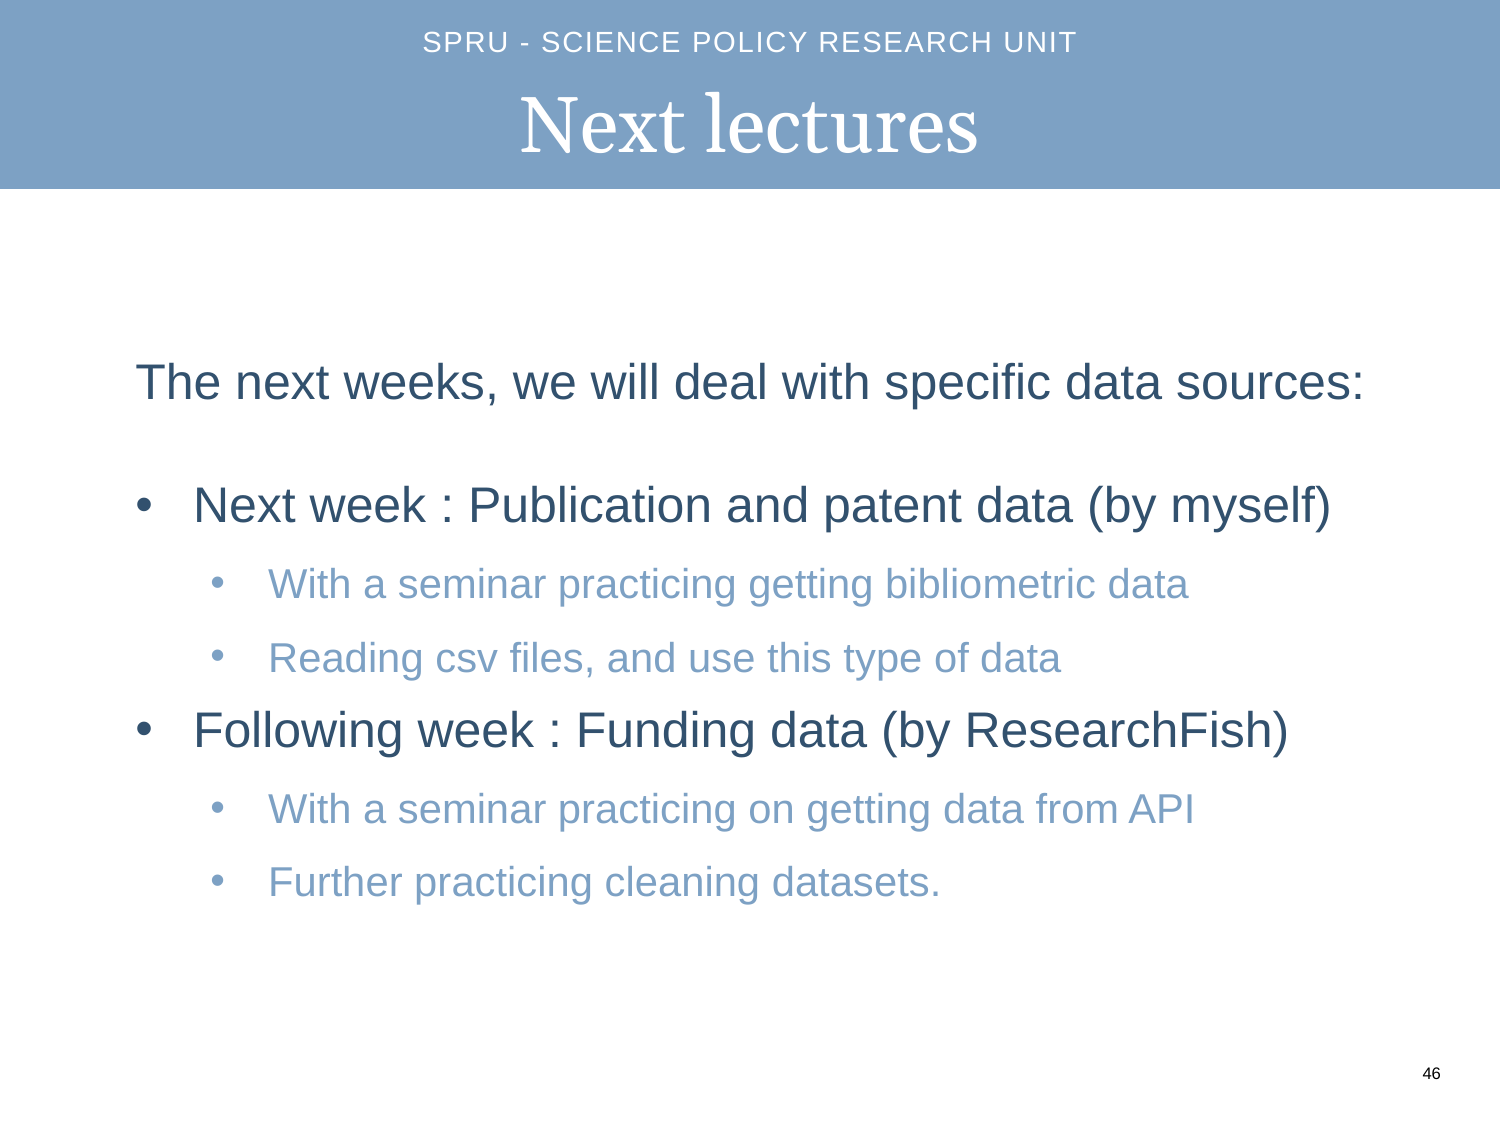

# Next lectures
The next weeks, we will deal with specific data sources:

Next week : Publication and patent data (by myself)
With a seminar practicing getting bibliometric data
Reading csv files, and use this type of data
Following week : Funding data (by ResearchFish)
With a seminar practicing on getting data from API
Further practicing cleaning datasets.